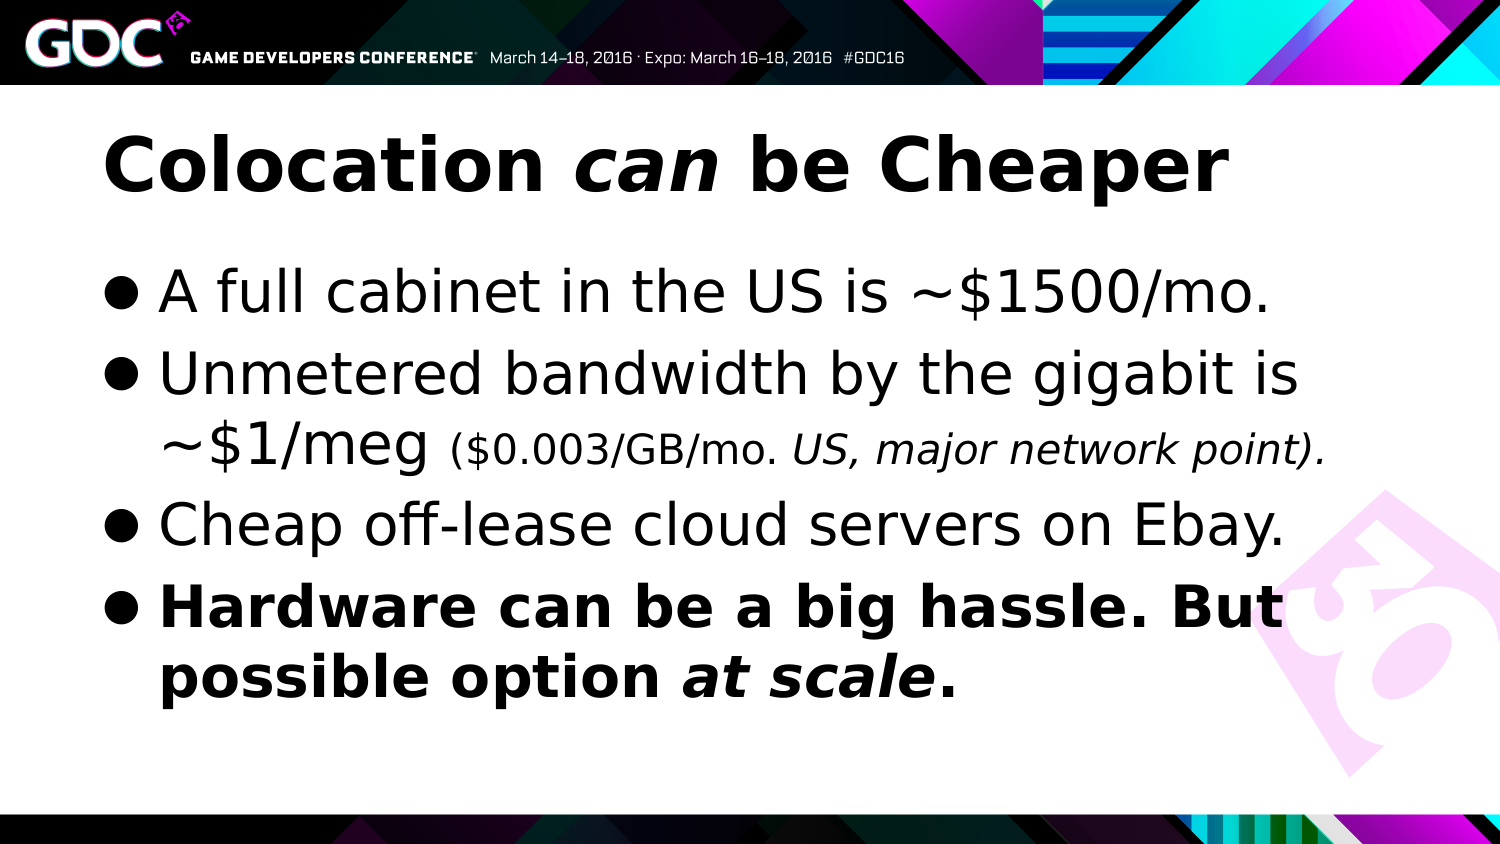

# Colocation can be Cheaper
A full cabinet in the US is ~$1500/mo.
Unmetered bandwidth by the gigabit is ~$1/meg ($0.003/GB/mo. US, major network point).
Cheap off-lease cloud servers on Ebay.
Hardware can be a big hassle. But possible option at scale.